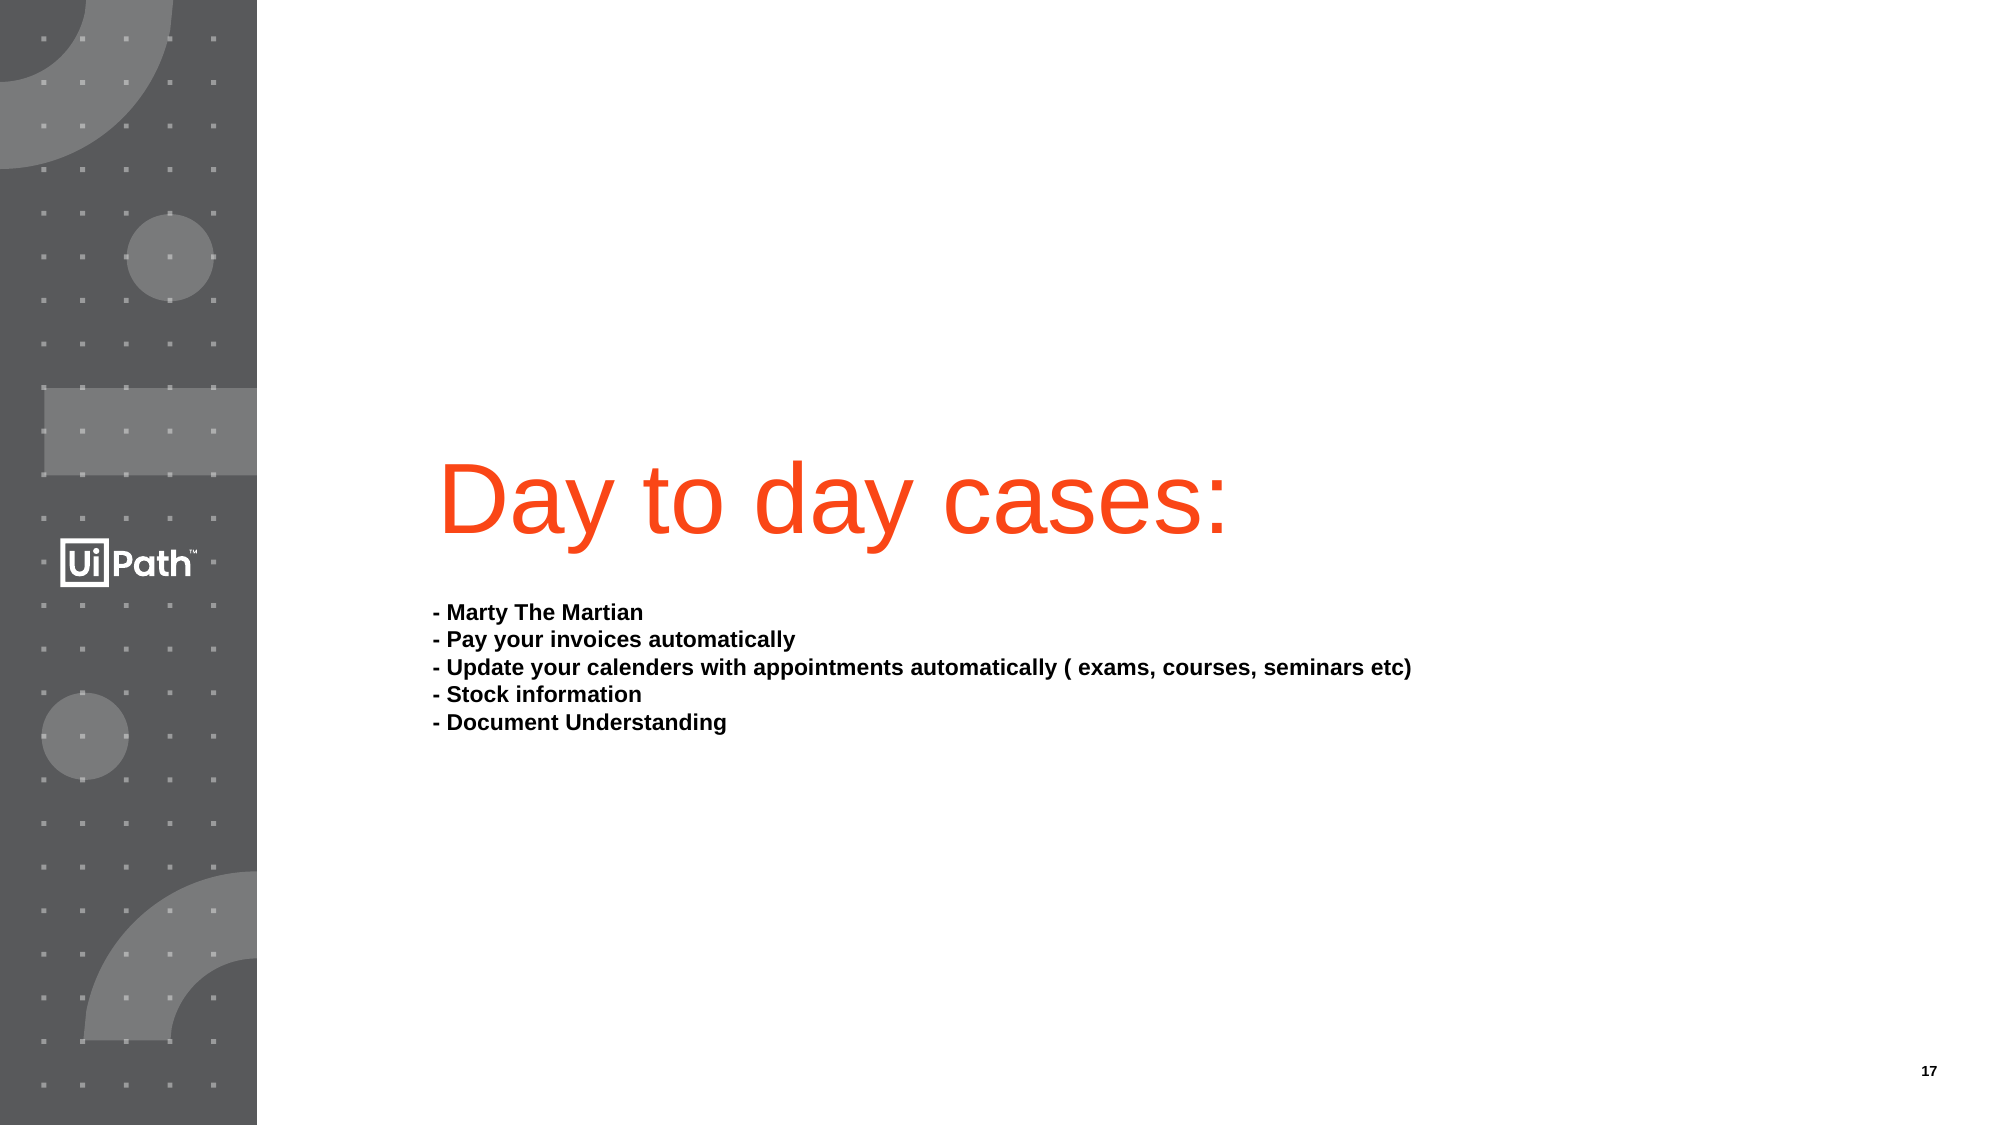

Day to day cases:
- Marty The Martian
- Pay your invoices automatically
- Update your calenders with appointments automatically ( exams, courses, seminars etc)
- Stock information
- Document Understanding